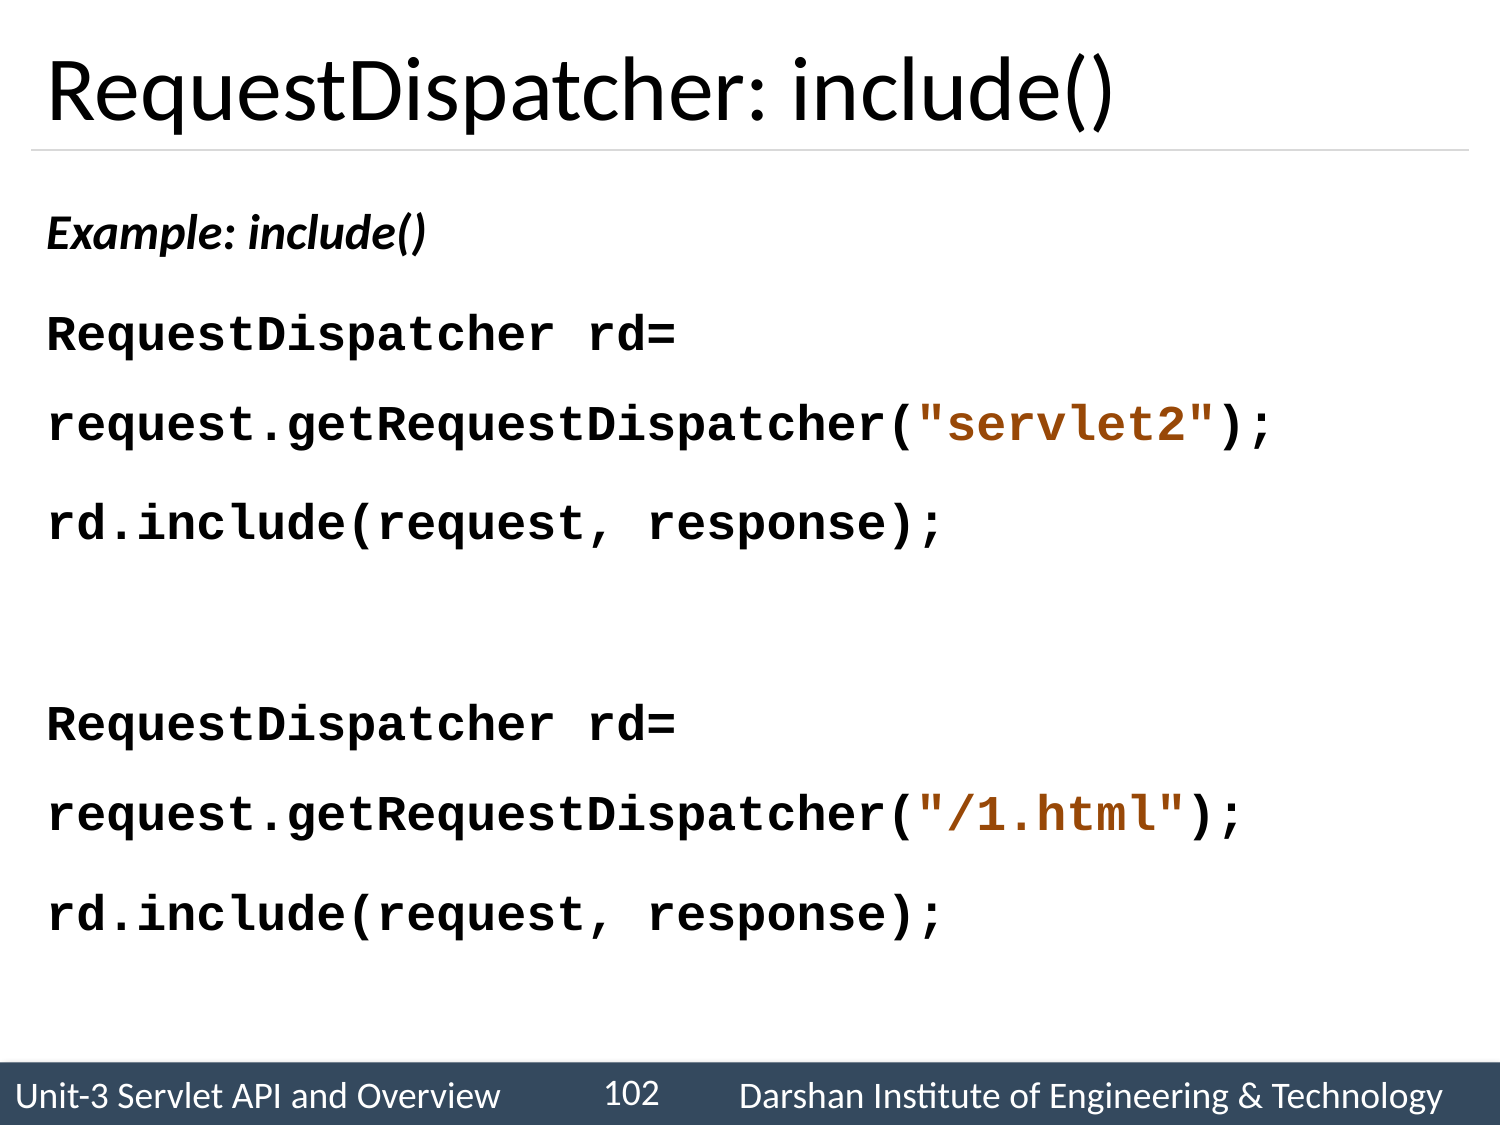

# RequestDispatcher: include()
Example: include()
RequestDispatcher rd= 	request.getRequestDispatcher("servlet2");
rd.include(request, response);

RequestDispatcher rd= 	request.getRequestDispatcher("/1.html");
rd.include(request, response);

102